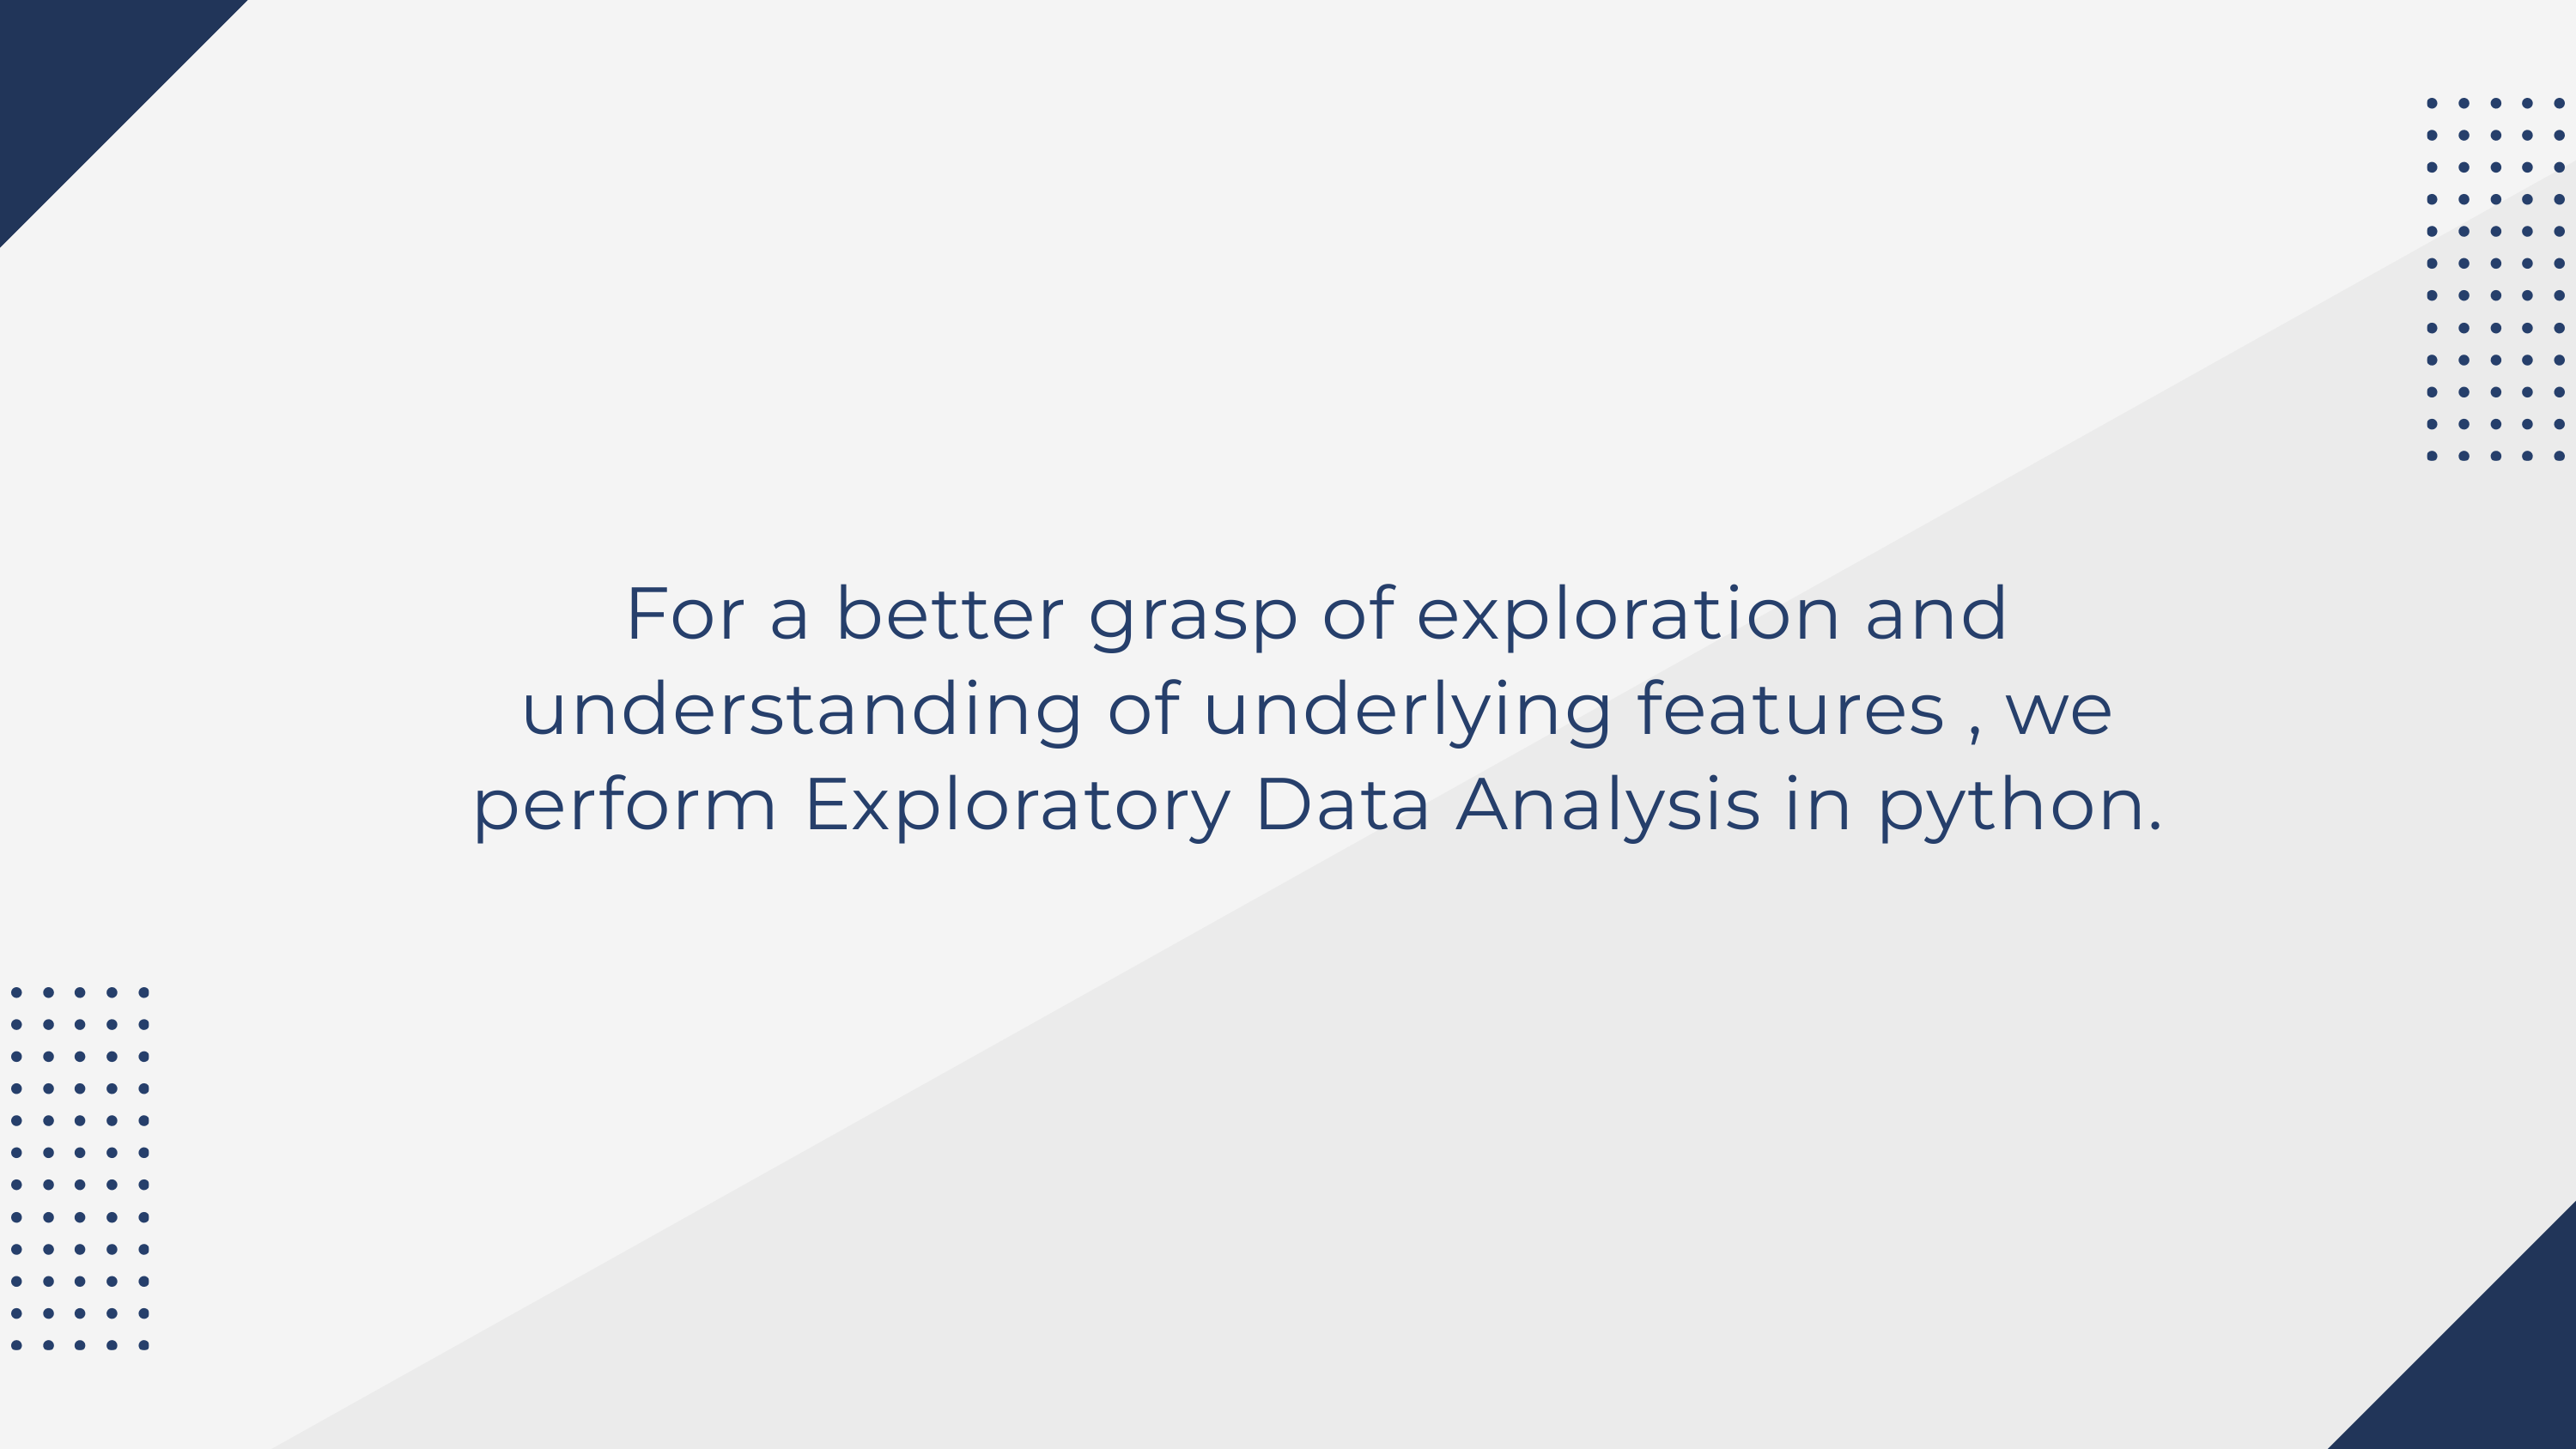

For a better grasp of exploration and understanding of underlying features , we perform Exploratory Data Analysis in python.